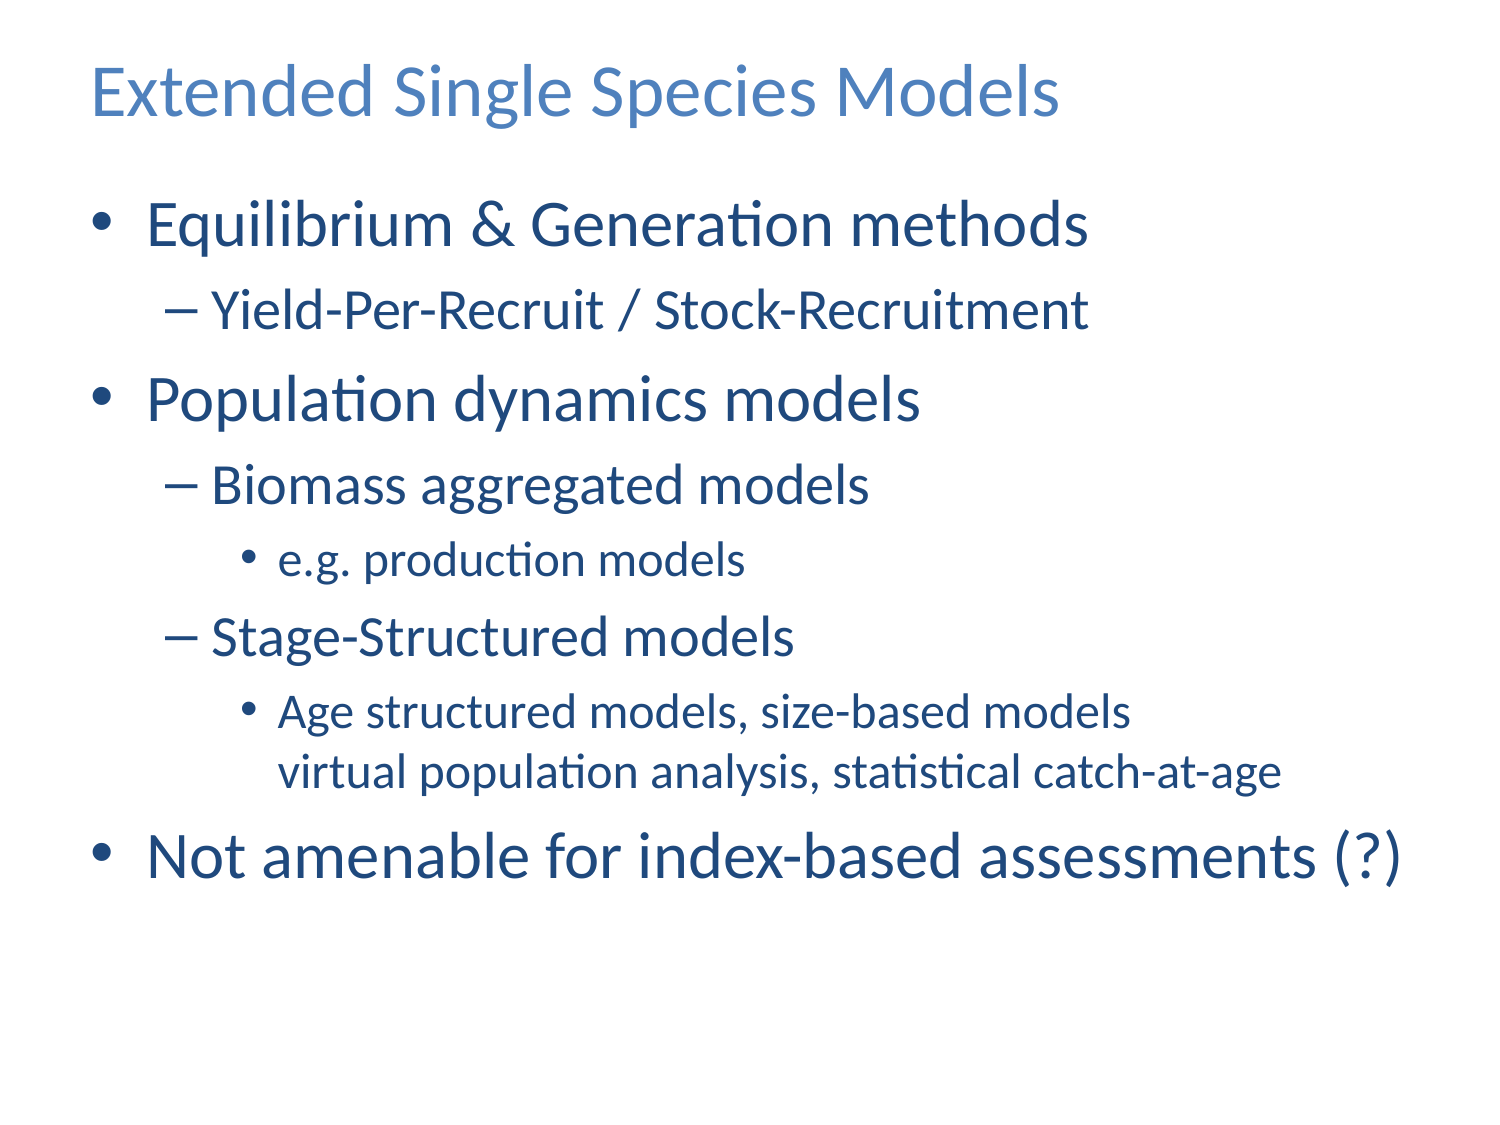

# Extended Single Species Models
Equilibrium & Generation methods
Yield-Per-Recruit / Stock-Recruitment
Population dynamics models
Biomass aggregated models
e.g. production models
Stage-Structured models
Age structured models, size-based models
virtual population analysis, statistical catch-at-age
Not amenable for index-based assessments (?)